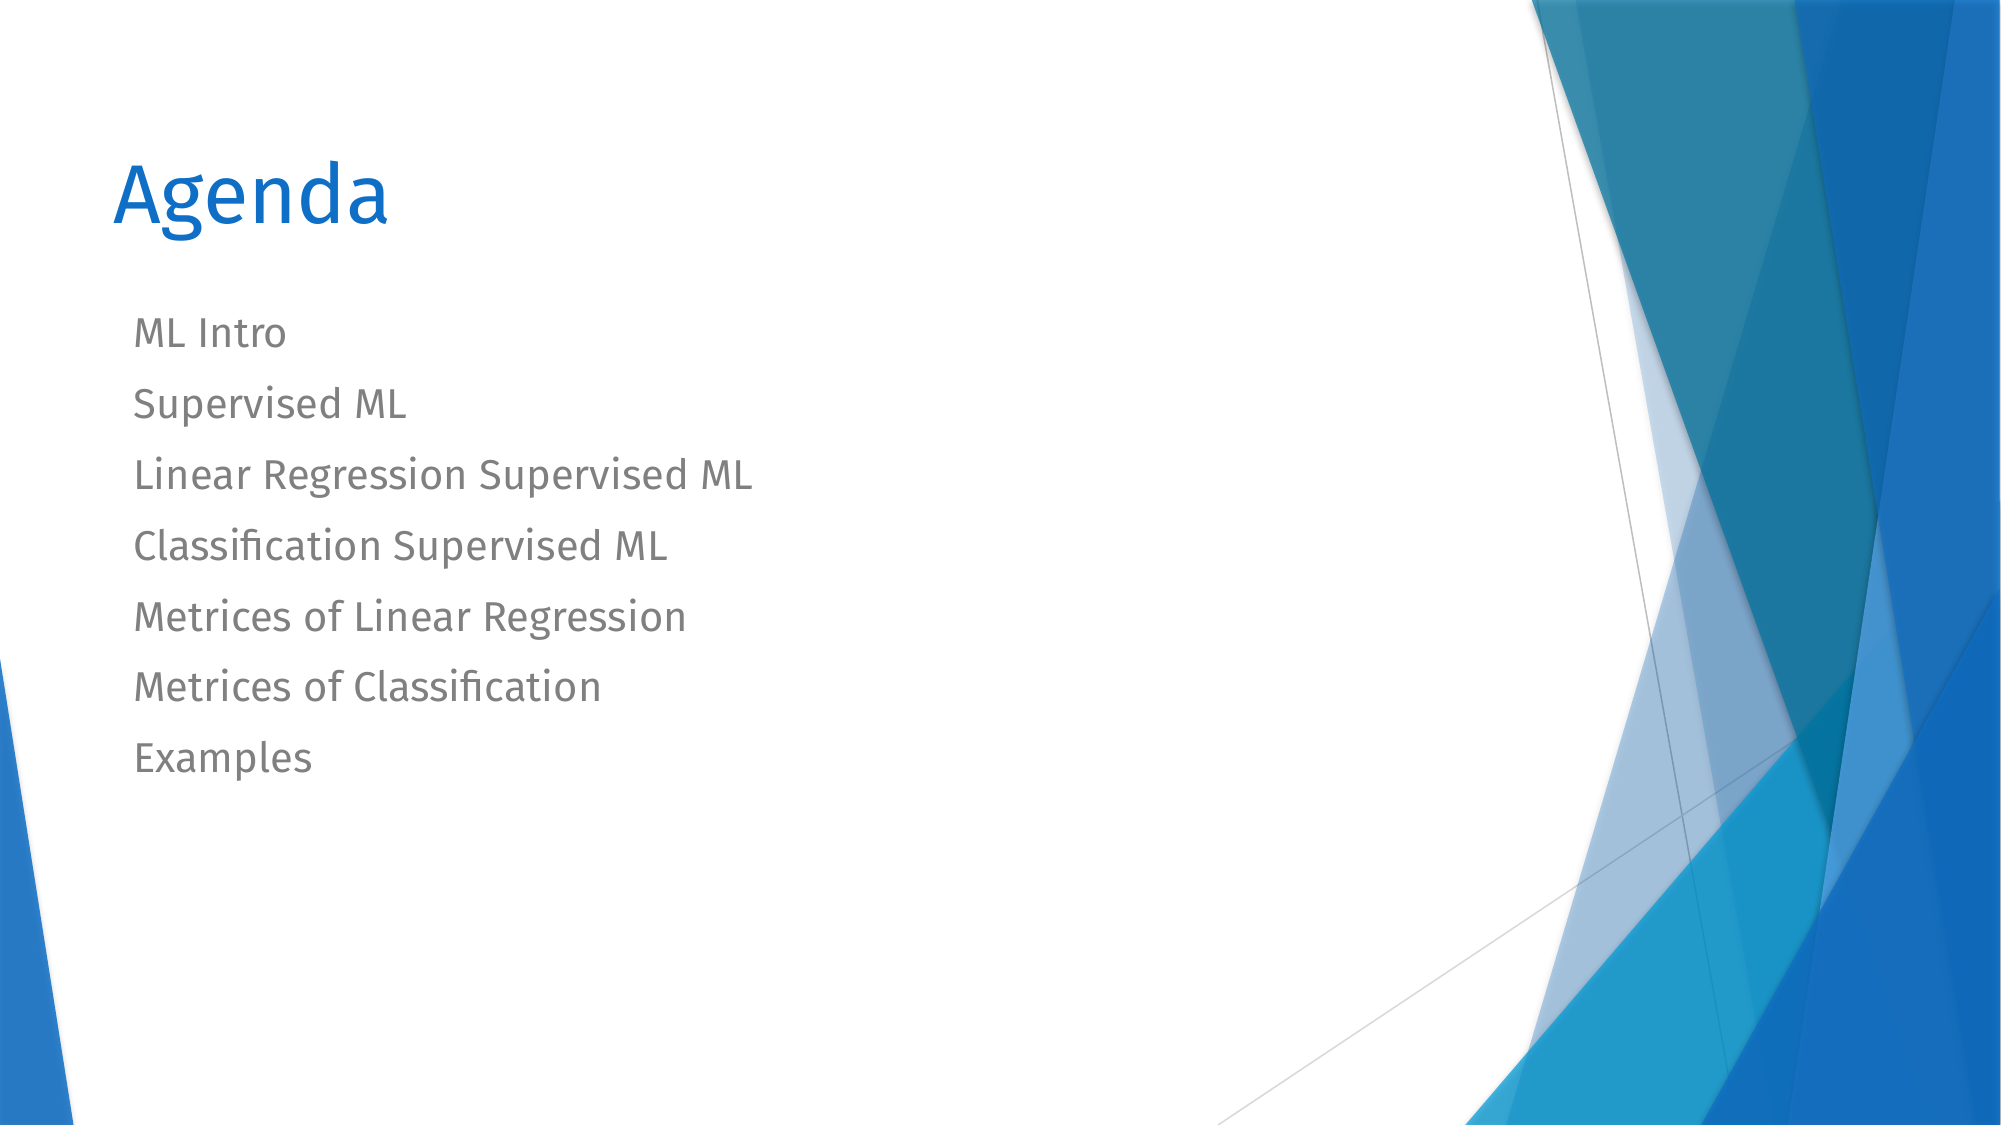

# Agenda
ML Intro
Supervised ML
Linear Regression Supervised ML
Classification Supervised ML
Metrices of Linear Regression
Metrices of Classification
Examples